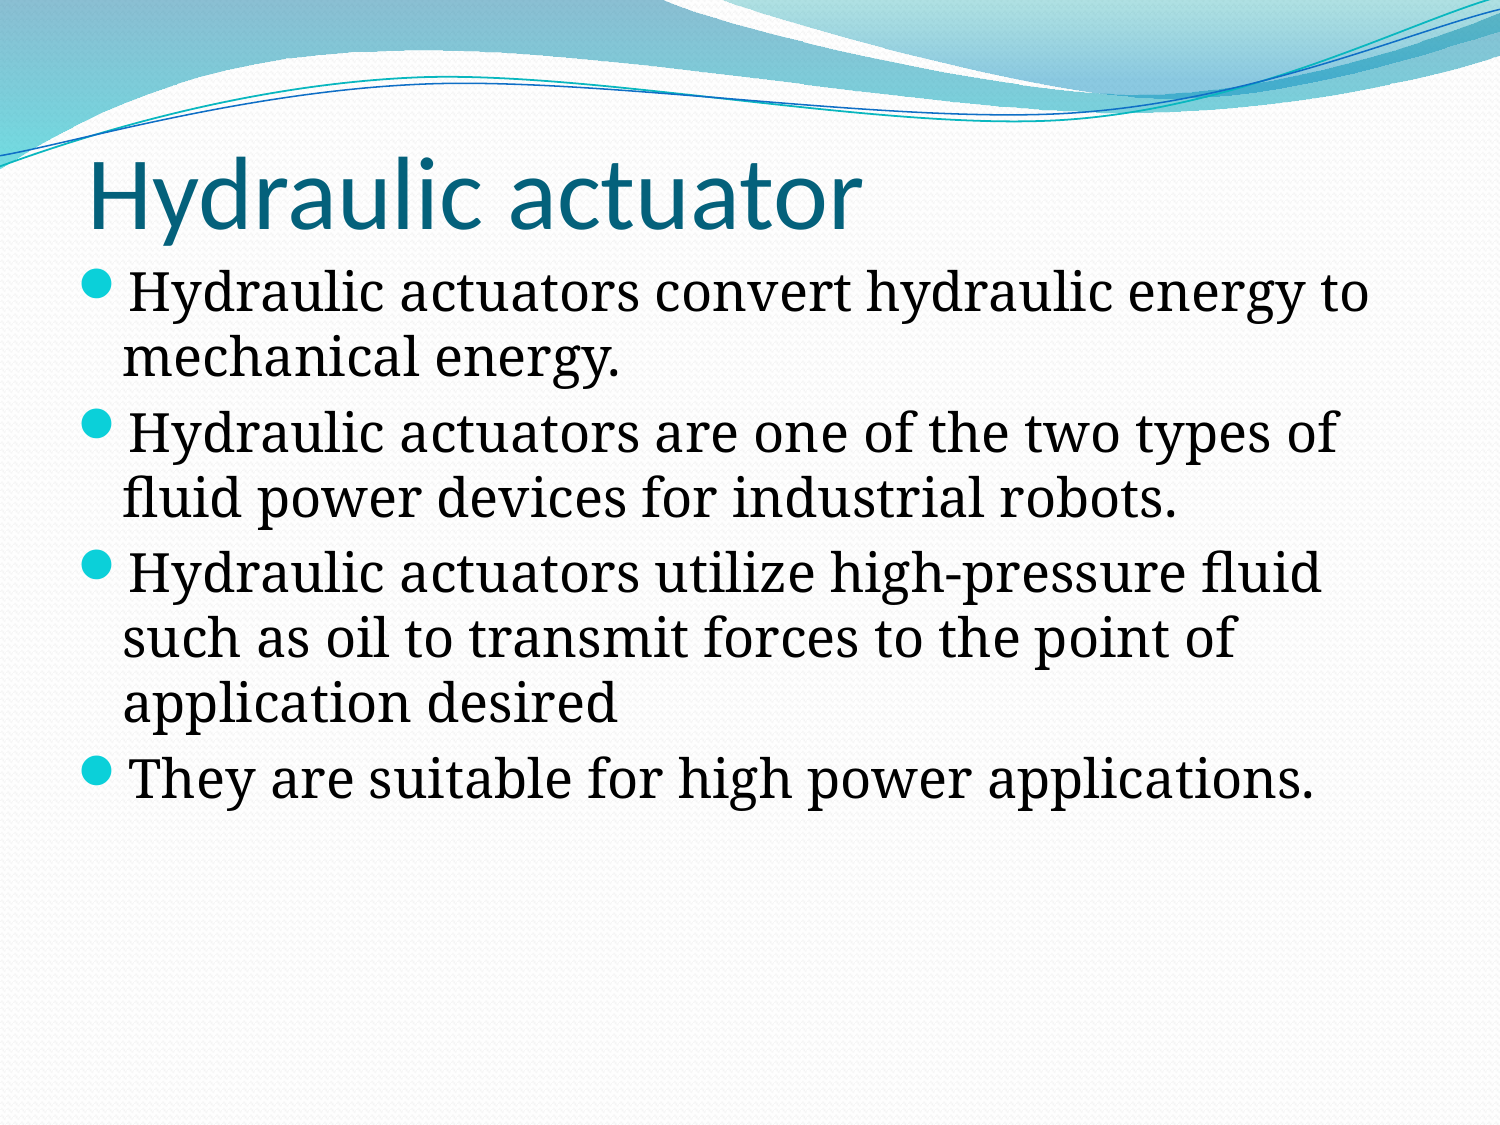

# Hydraulic actuator
Hydraulic actuators convert hydraulic energy to mechanical energy.
Hydraulic actuators are one of the two types of fluid power devices for industrial robots.
Hydraulic actuators utilize high-pressure fluid such as oil to transmit forces to the point of application desired
They are suitable for high power applications.